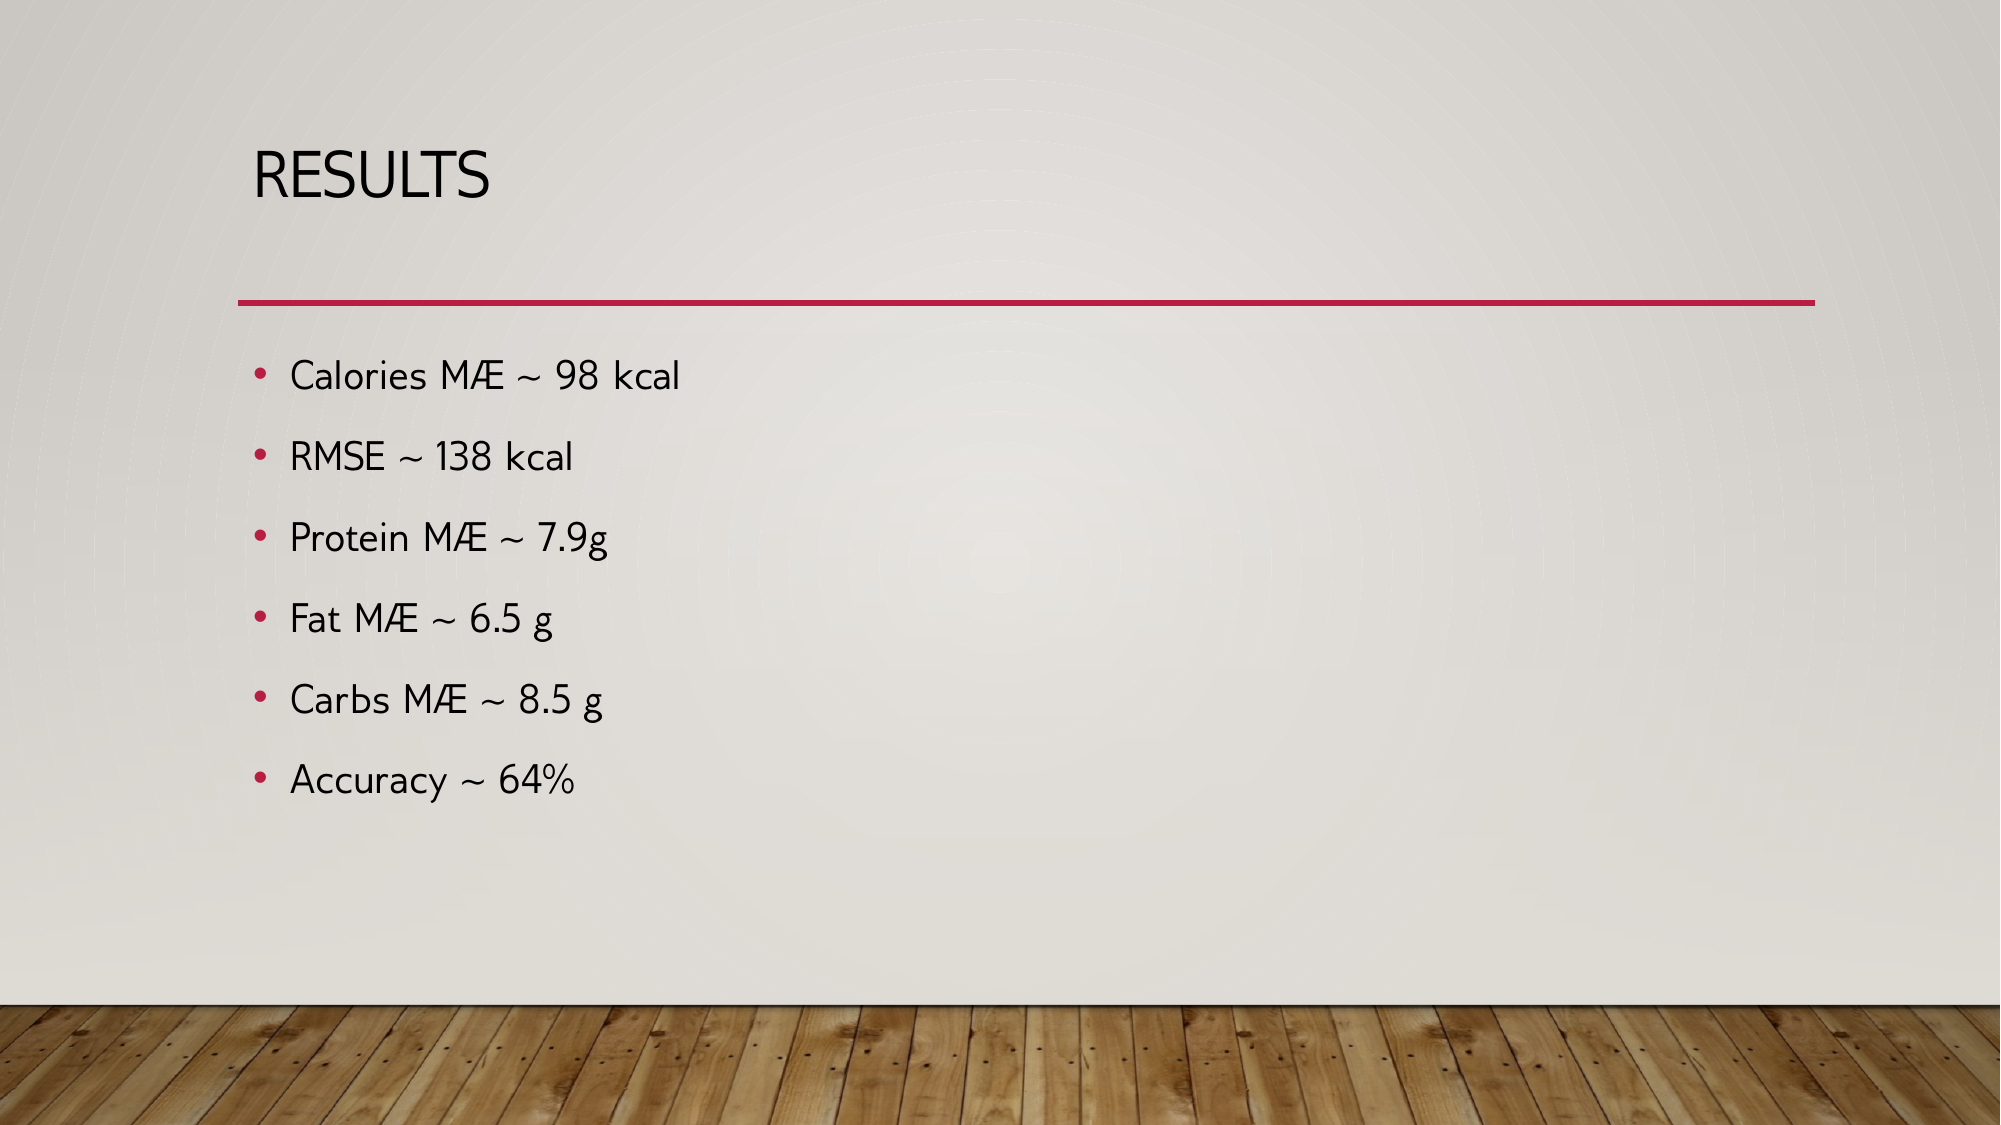

# Results
Calories MAE ~ 98 kcal
RMSE ~ 138 kcal
Protein MAE ~ 7.9g
Fat MAE ~ 6.5 g
Carbs MAE ~ 8.5 g
Accuracy ~ 64%